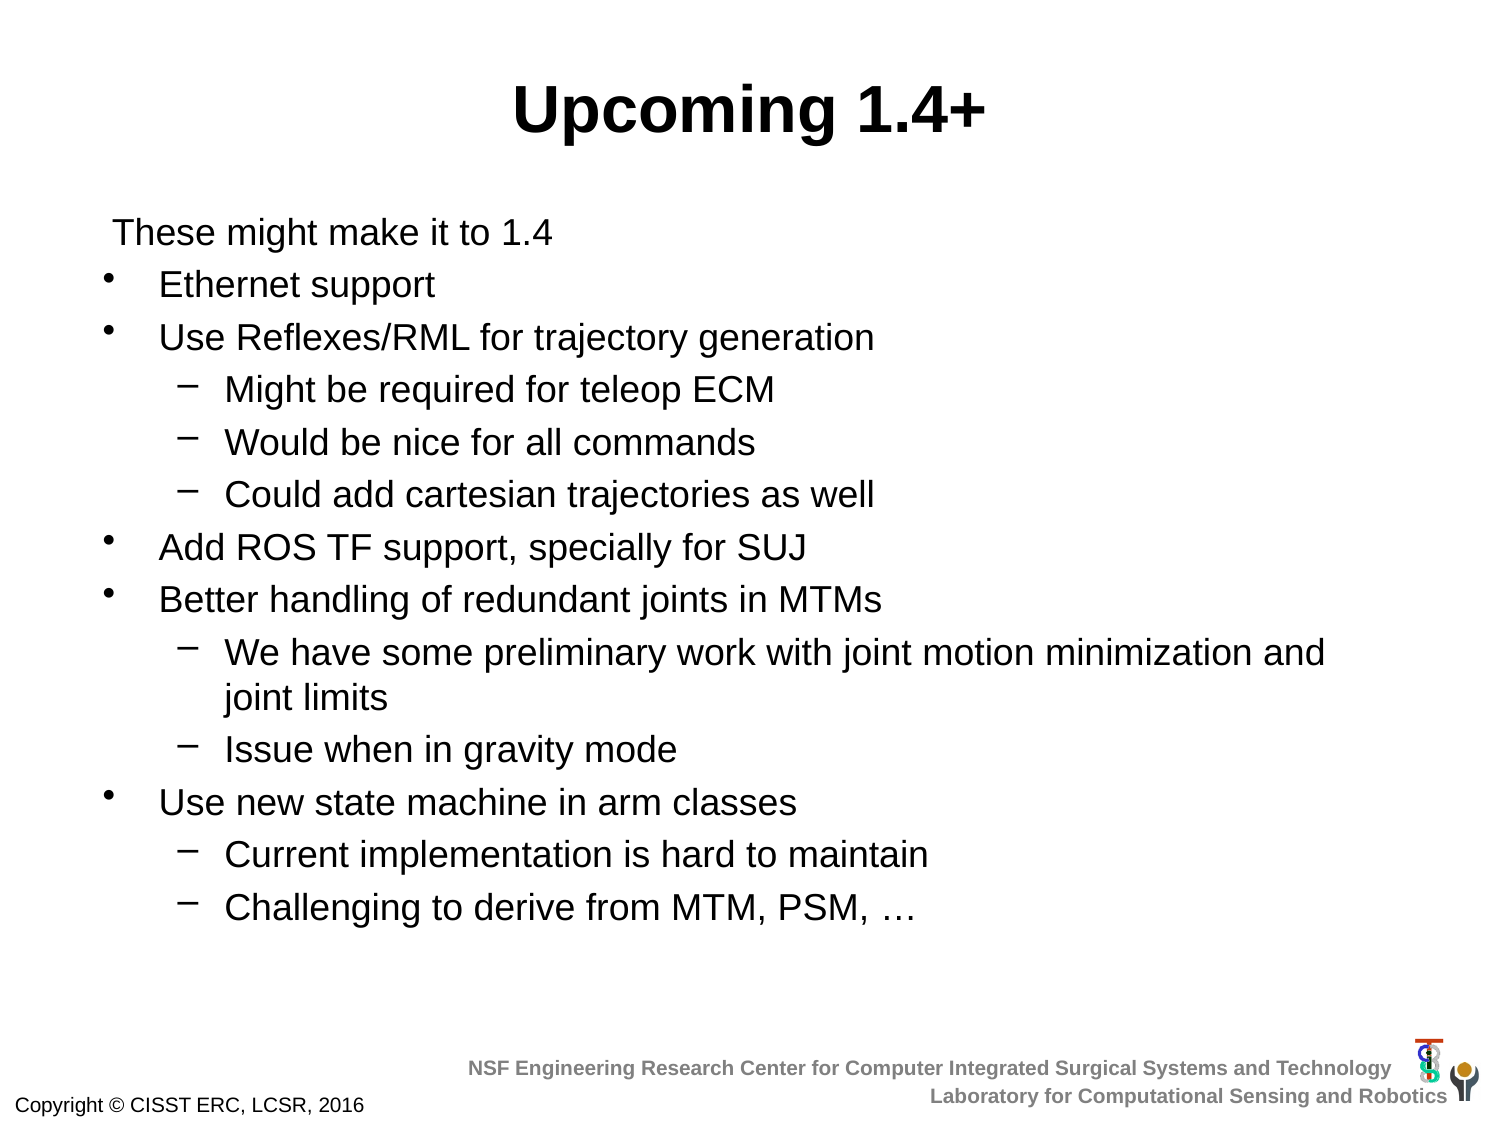

# Upcoming 1.4+
These might make it to 1.4
Ethernet support
Use Reflexes/RML for trajectory generation
Might be required for teleop ECM
Would be nice for all commands
Could add cartesian trajectories as well
Add ROS TF support, specially for SUJ
Better handling of redundant joints in MTMs
We have some preliminary work with joint motion minimization and joint limits
Issue when in gravity mode
Use new state machine in arm classes
Current implementation is hard to maintain
Challenging to derive from MTM, PSM, …